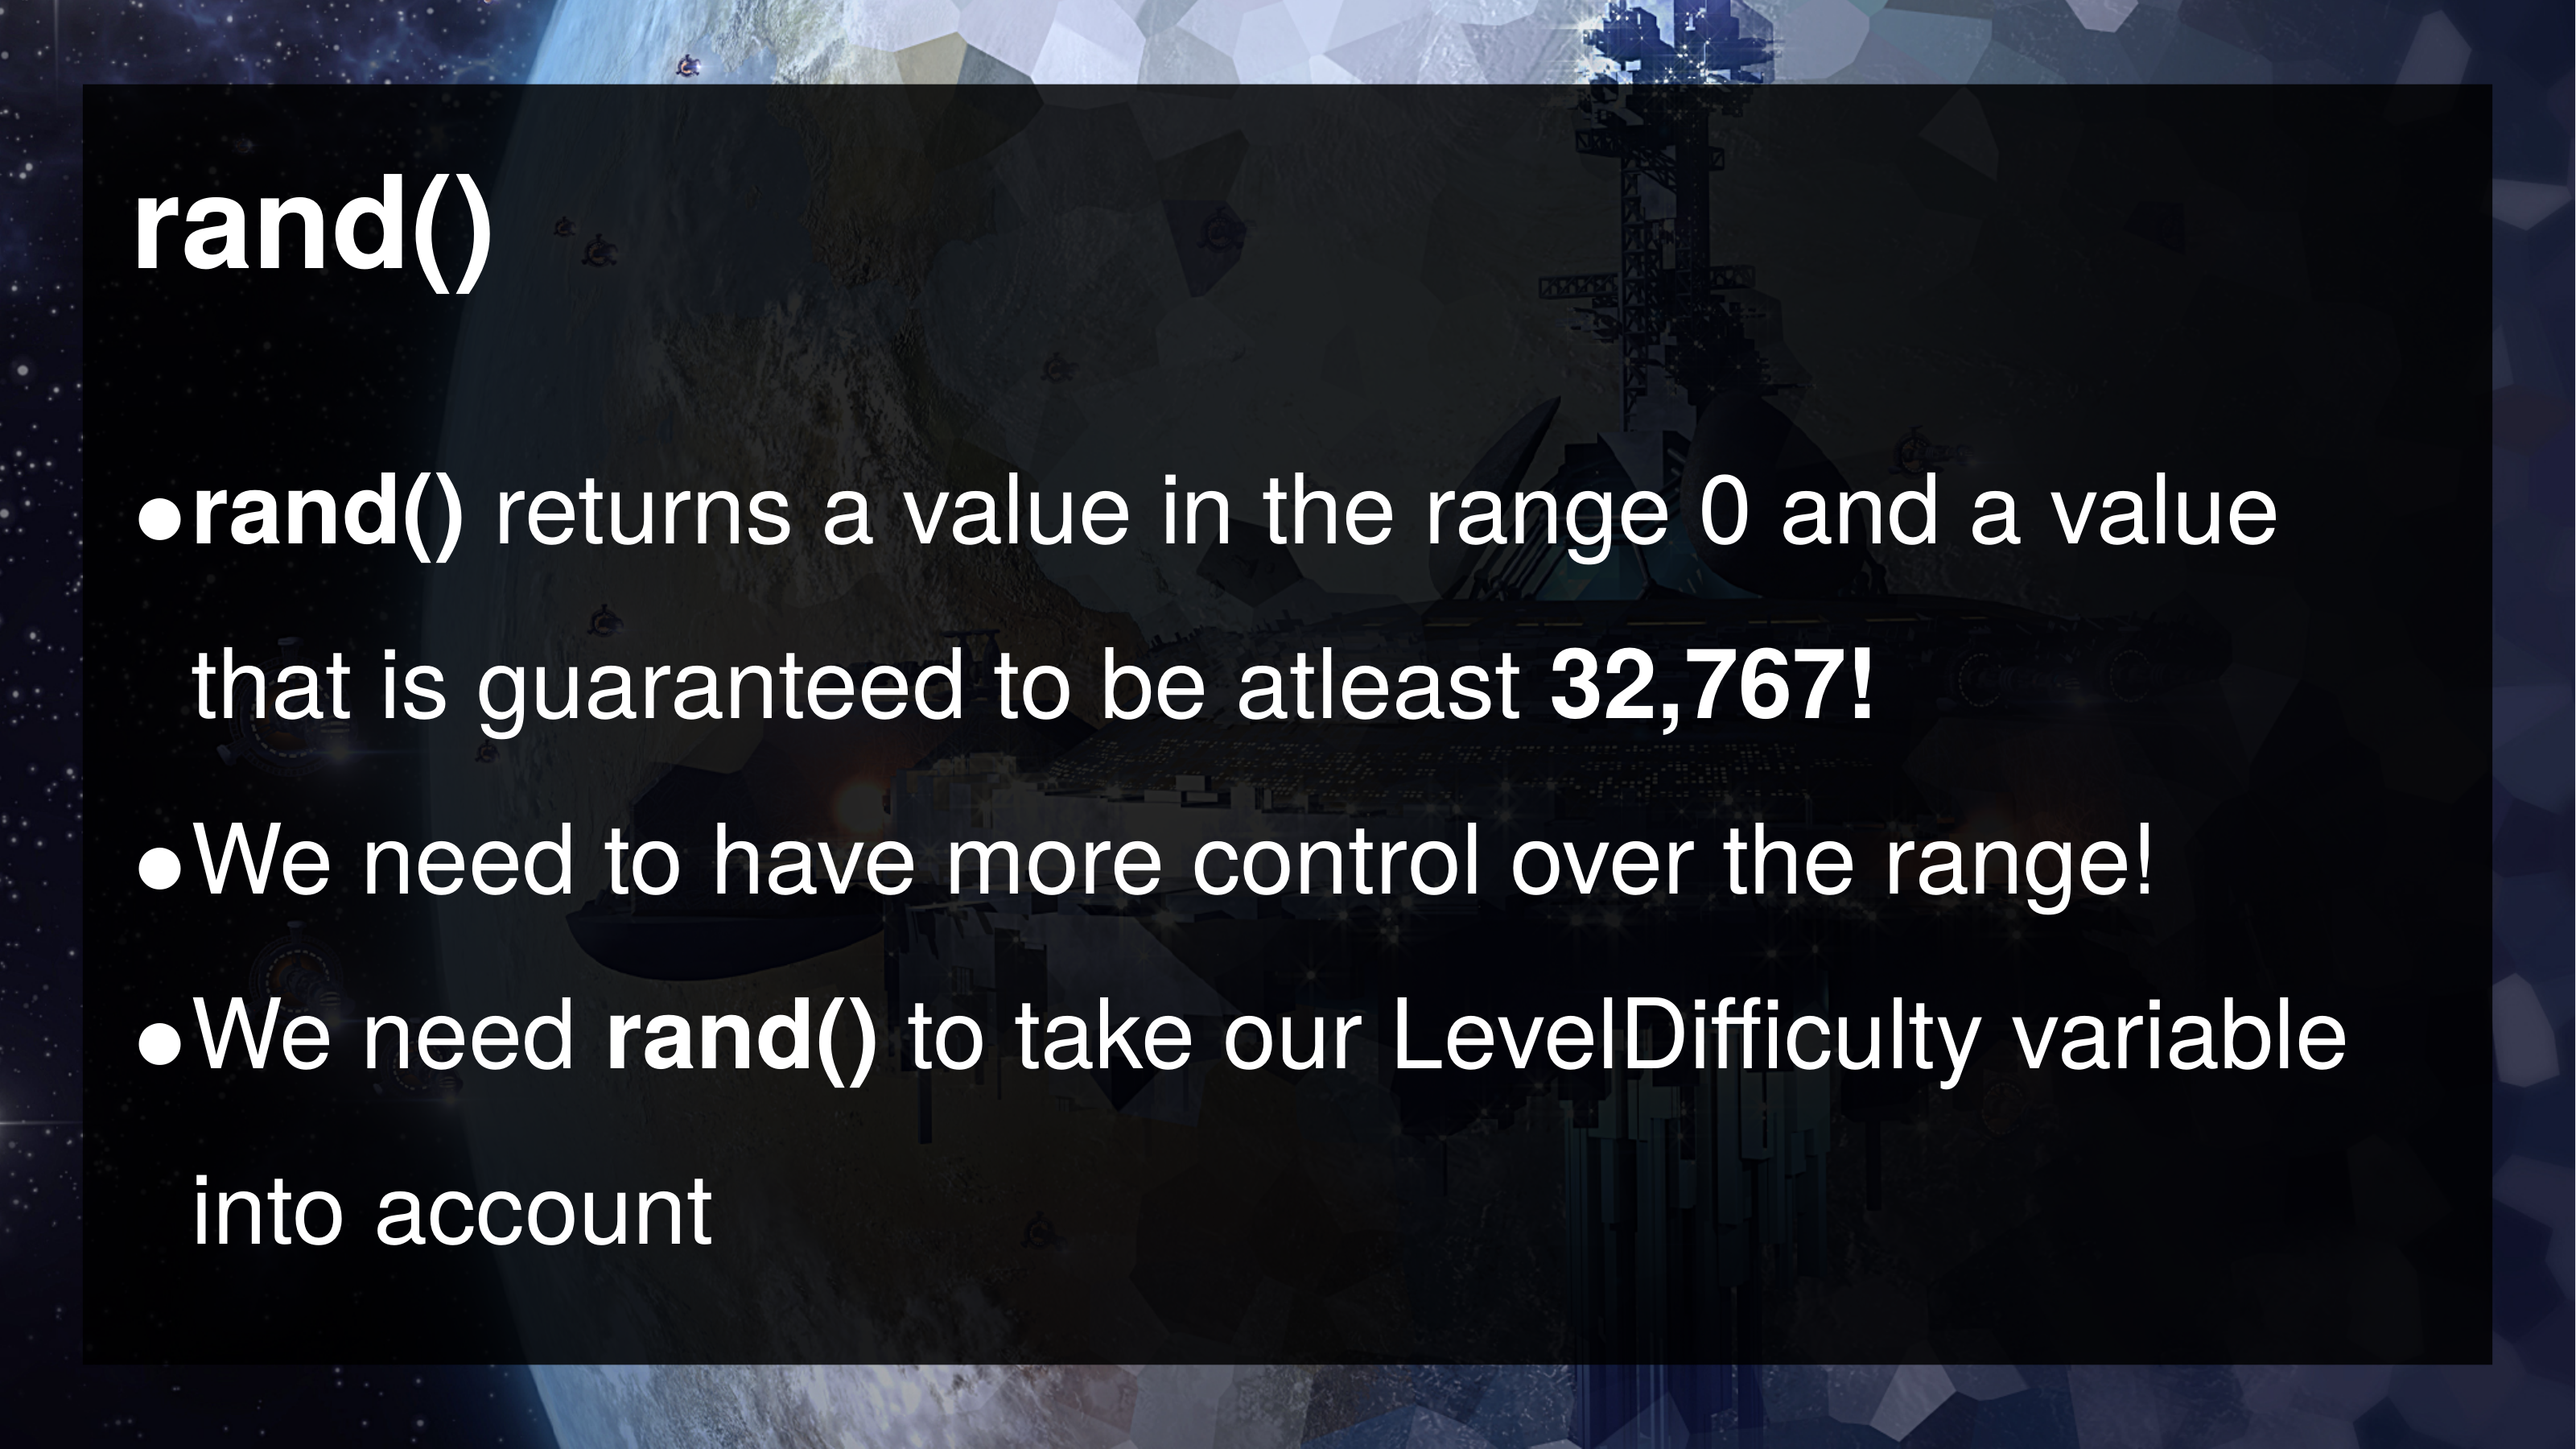

# rand()
rand() returns a value in the range 0 and a value that is guaranteed to be atleast 32,767!
We need to have more control over the range!
We need rand() to take our LevelDifficulty variable into account